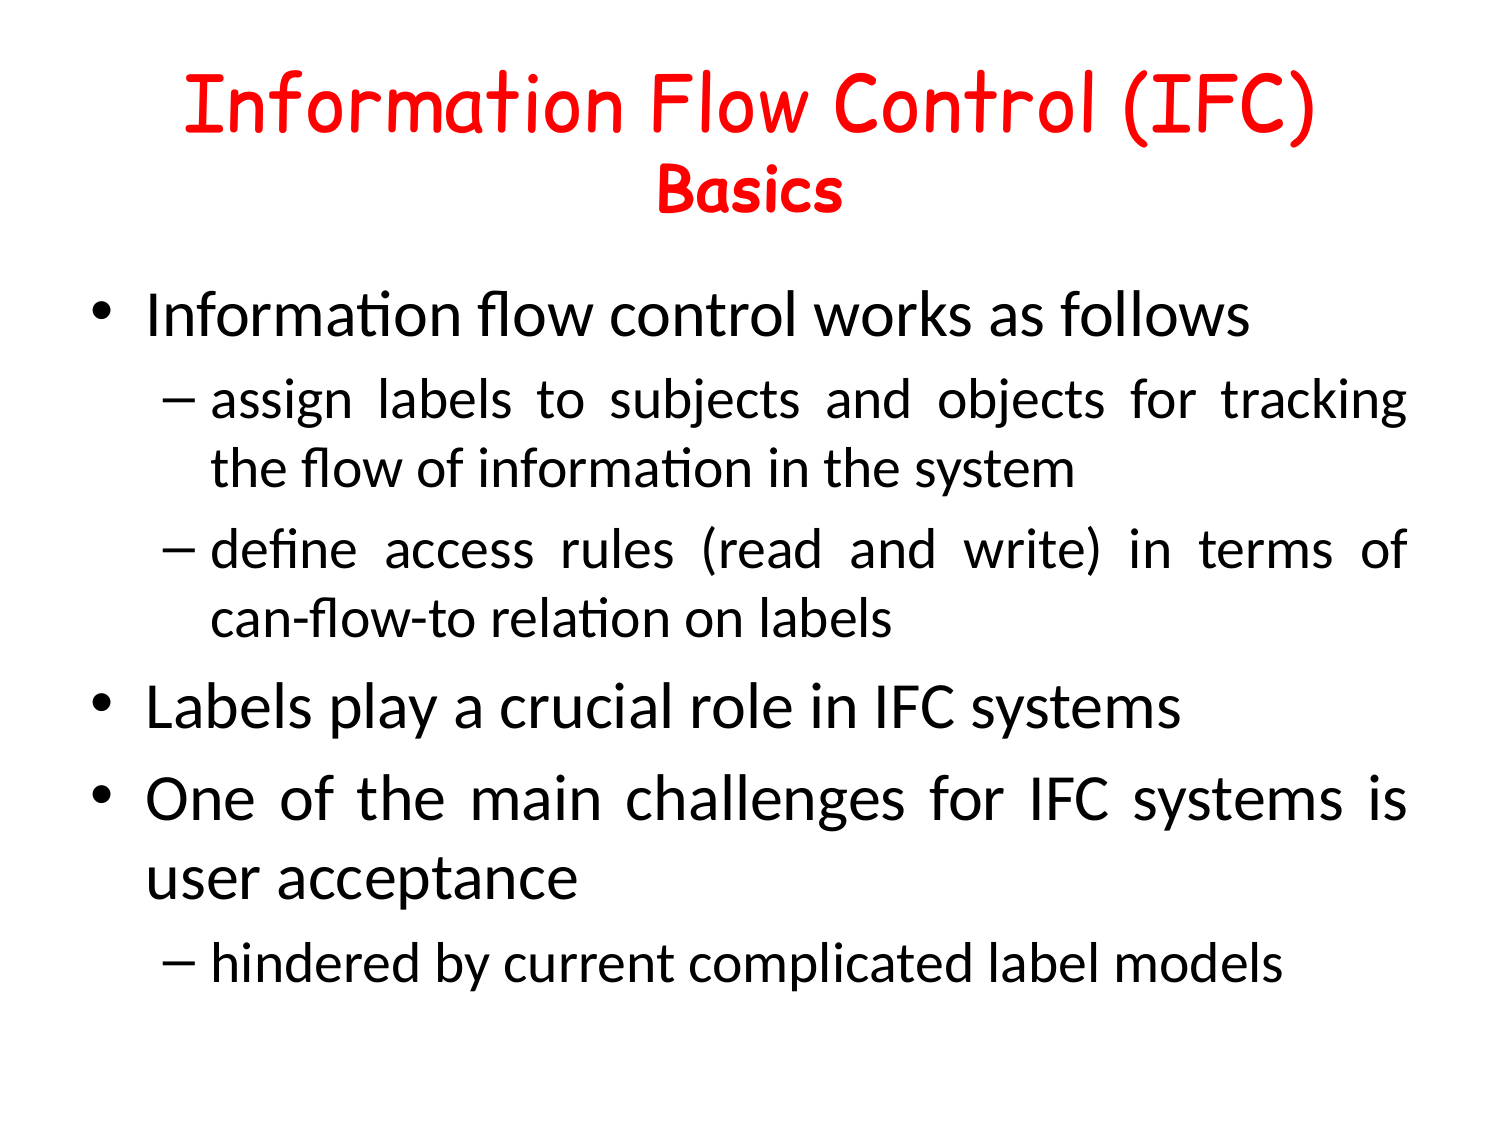

# Information Flow Control (IFC) Basics
Information flow control works as follows
assign labels to subjects and objects for tracking the flow of information in the system
define access rules (read and write) in terms of can-flow-to relation on labels
Labels play a crucial role in IFC systems
One of the main challenges for IFC systems is user acceptance
hindered by current complicated label models